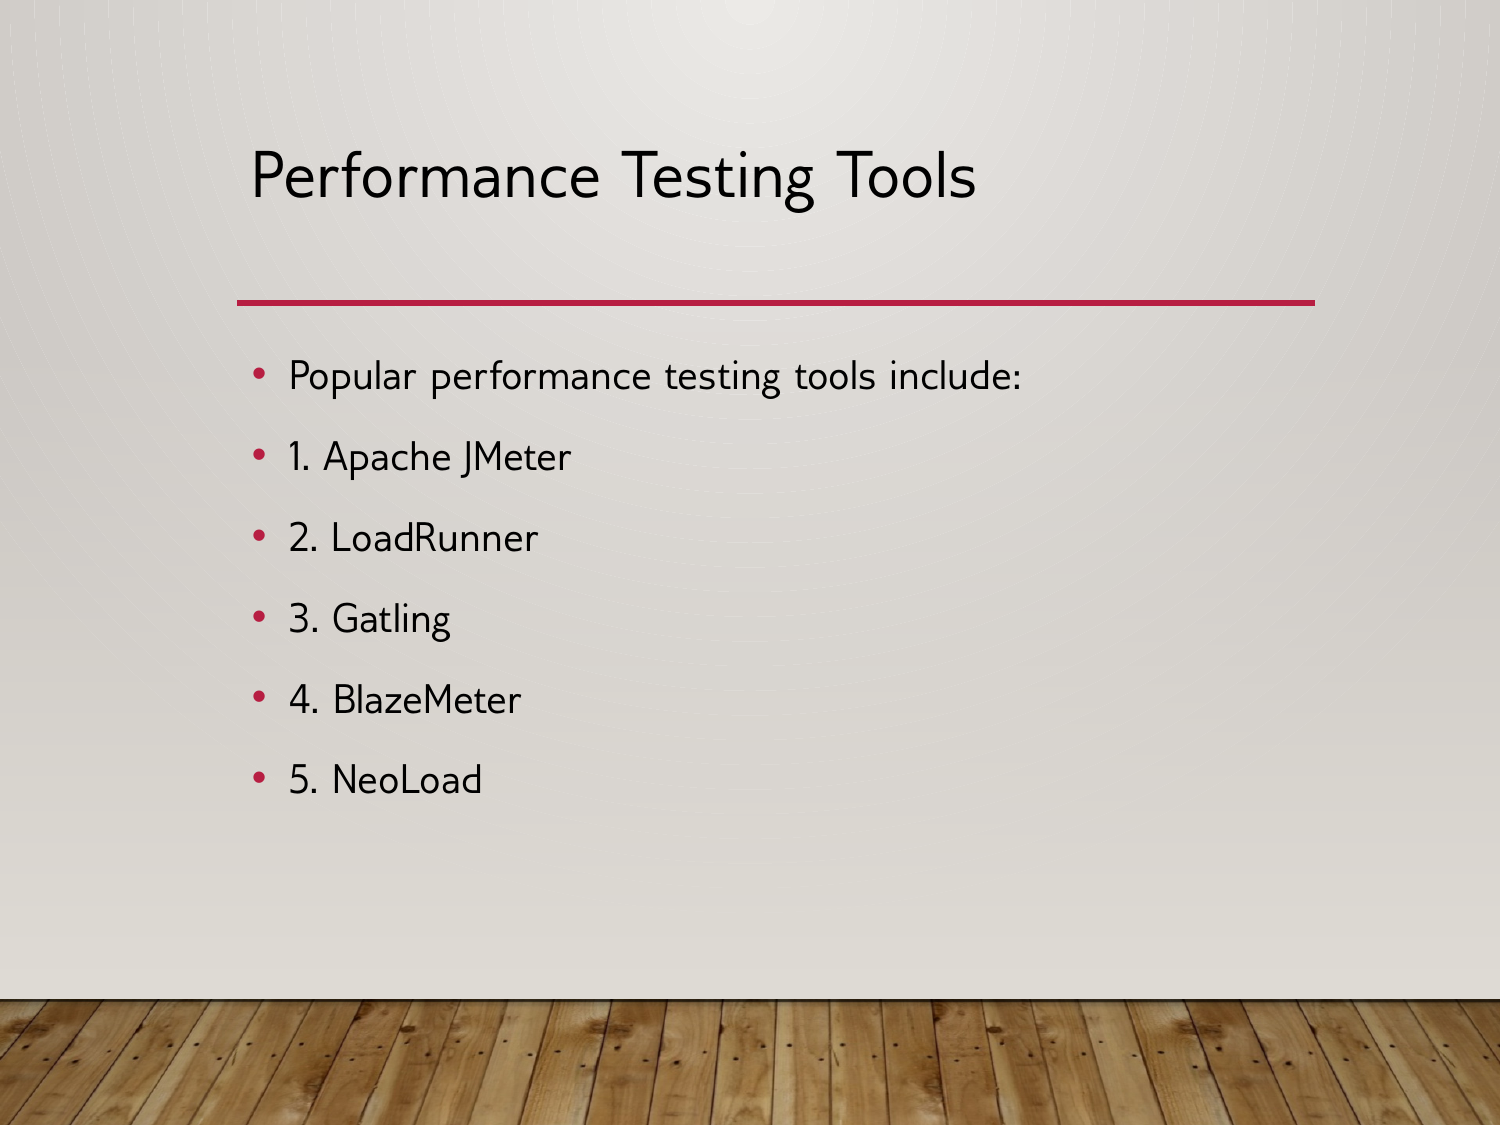

# Performance Testing Tools
Popular performance testing tools include:
1. Apache JMeter
2. LoadRunner
3. Gatling
4. BlazeMeter
5. NeoLoad